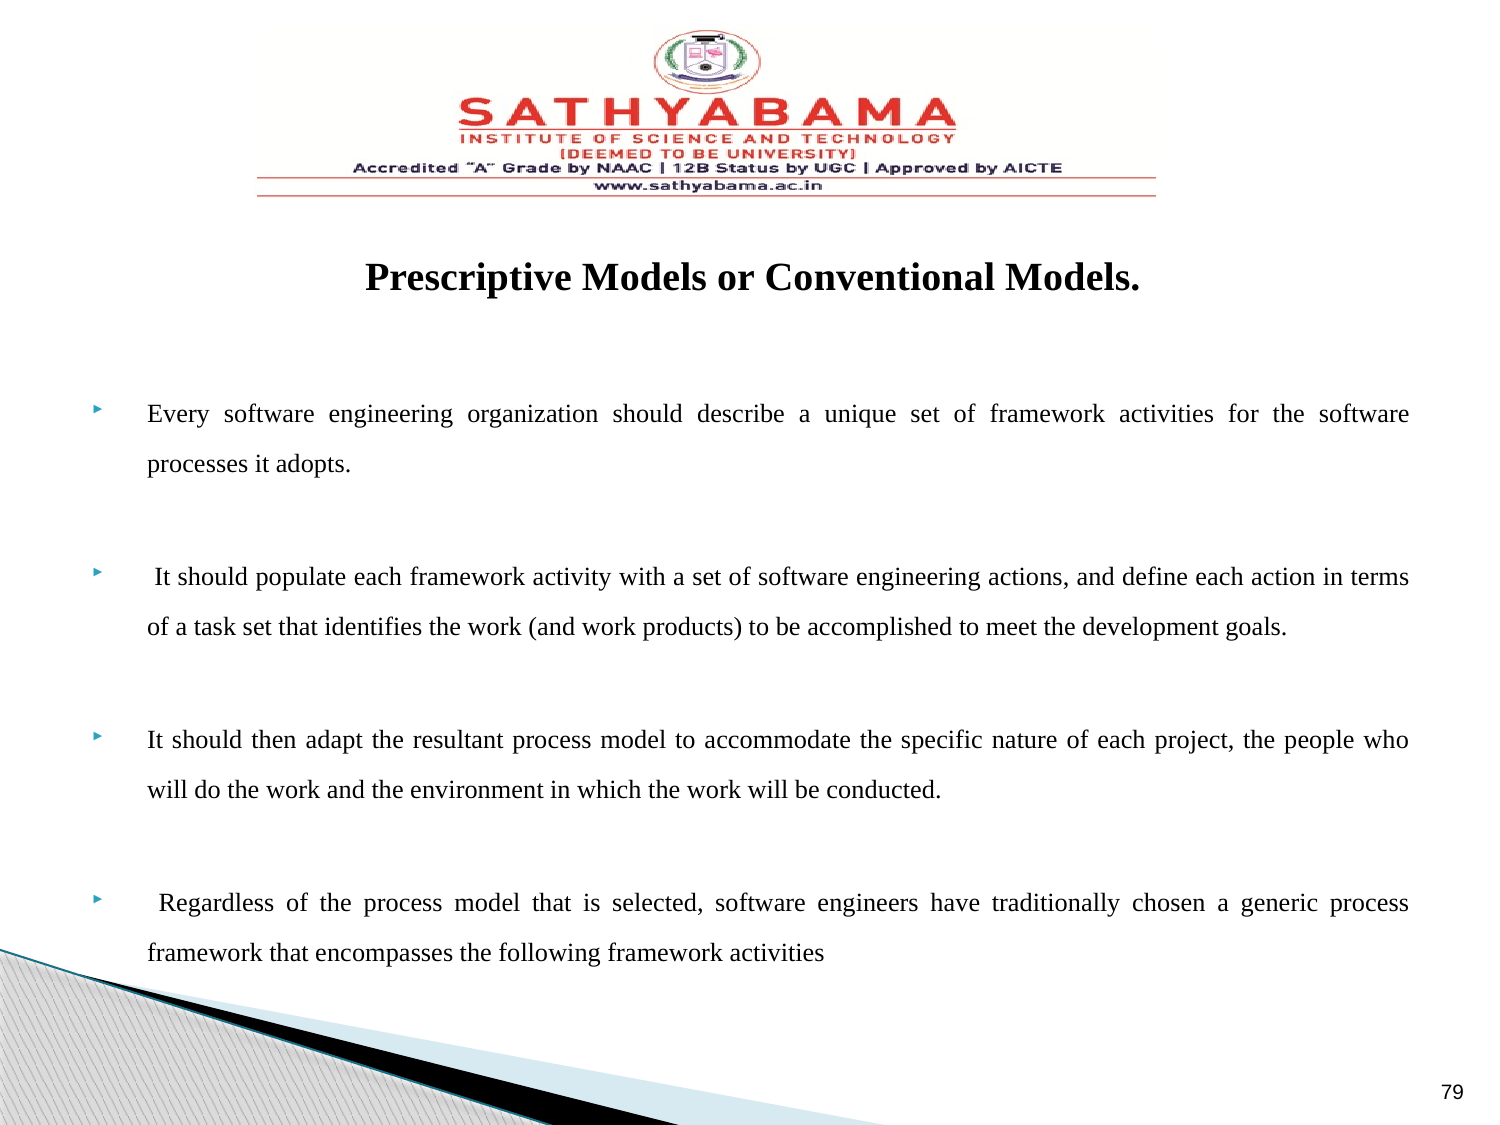

Prescriptive Models or Conventional Models.

Every software engineering organization should describe a unique set of framework activities for the software processes it adopts.

 It should populate each framework activity with a set of software engineering actions, and define each action in terms of a task set that identifies the work (and work products) to be accomplished to meet the development goals.

It should then adapt the resultant process model to accommodate the specific nature of each project, the people who will do the work and the environment in which the work will be conducted.

 Regardless of the process model that is selected, software engineers have traditionally chosen a generic process framework that encompasses the following framework activities

79